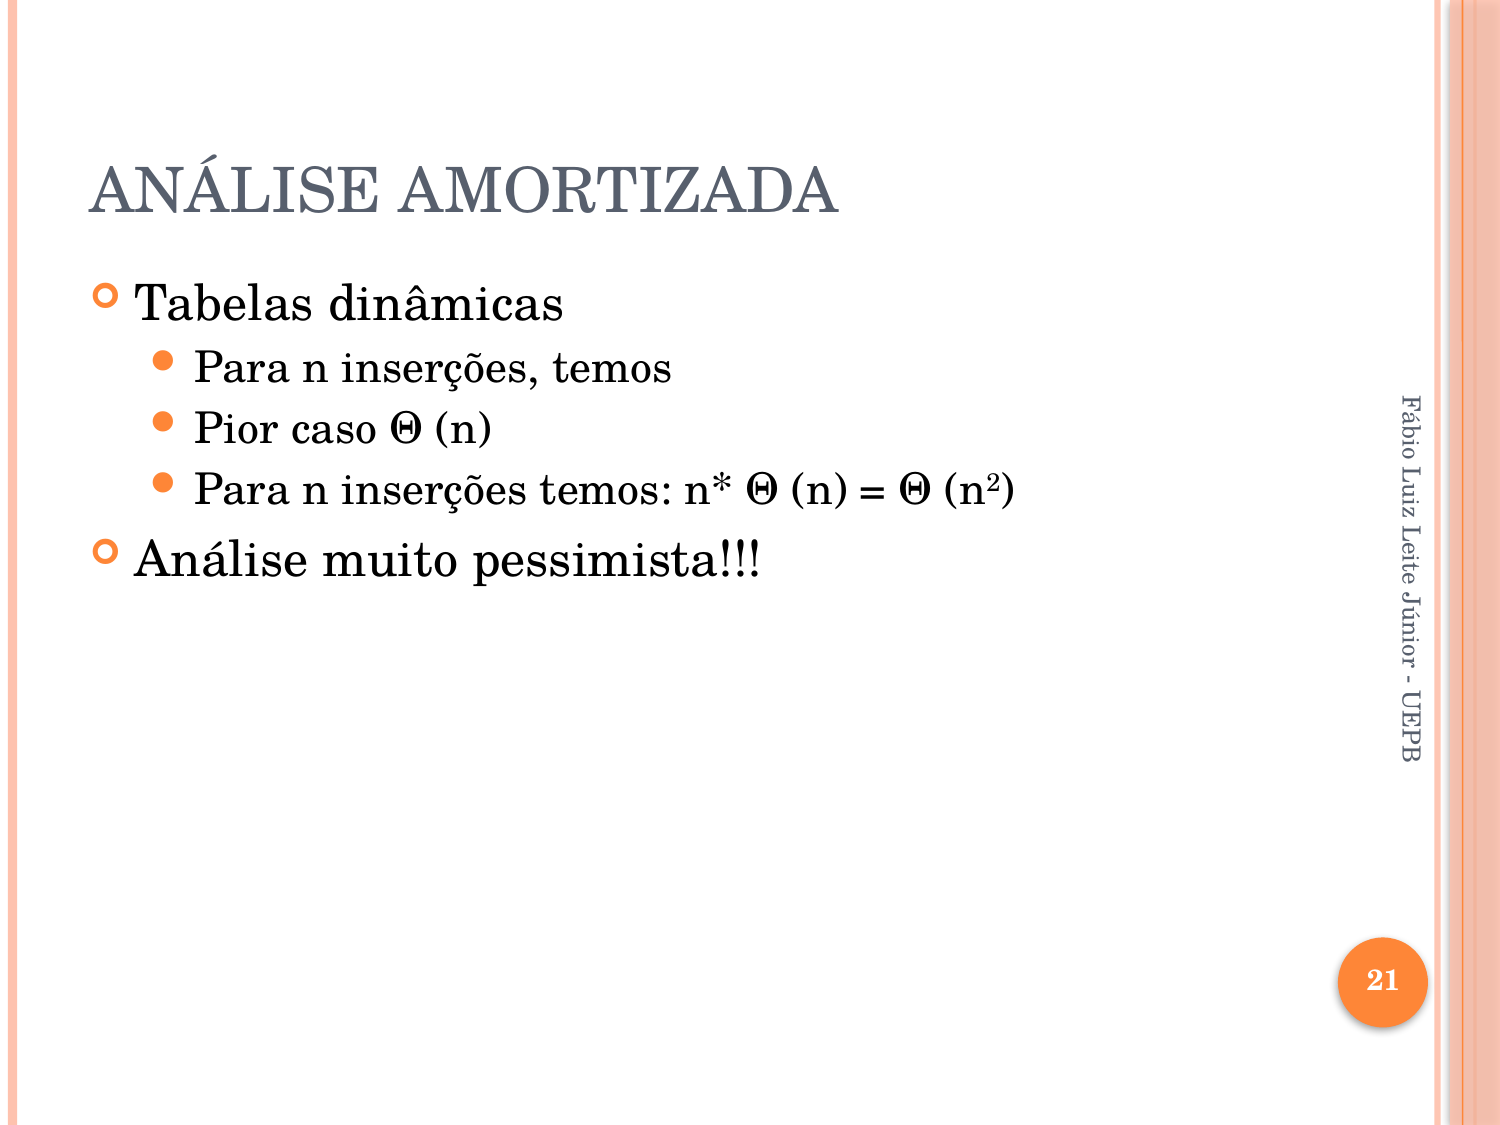

# Análise amortizada
Tabelas dinâmicas
Para n inserções, temos
Pior caso Θ (n)
Para n inserções temos: n* Θ (n) = Θ (n2)
Análise muito pessimista!!!
Fábio Luiz Leite Júnior - UEPB
21